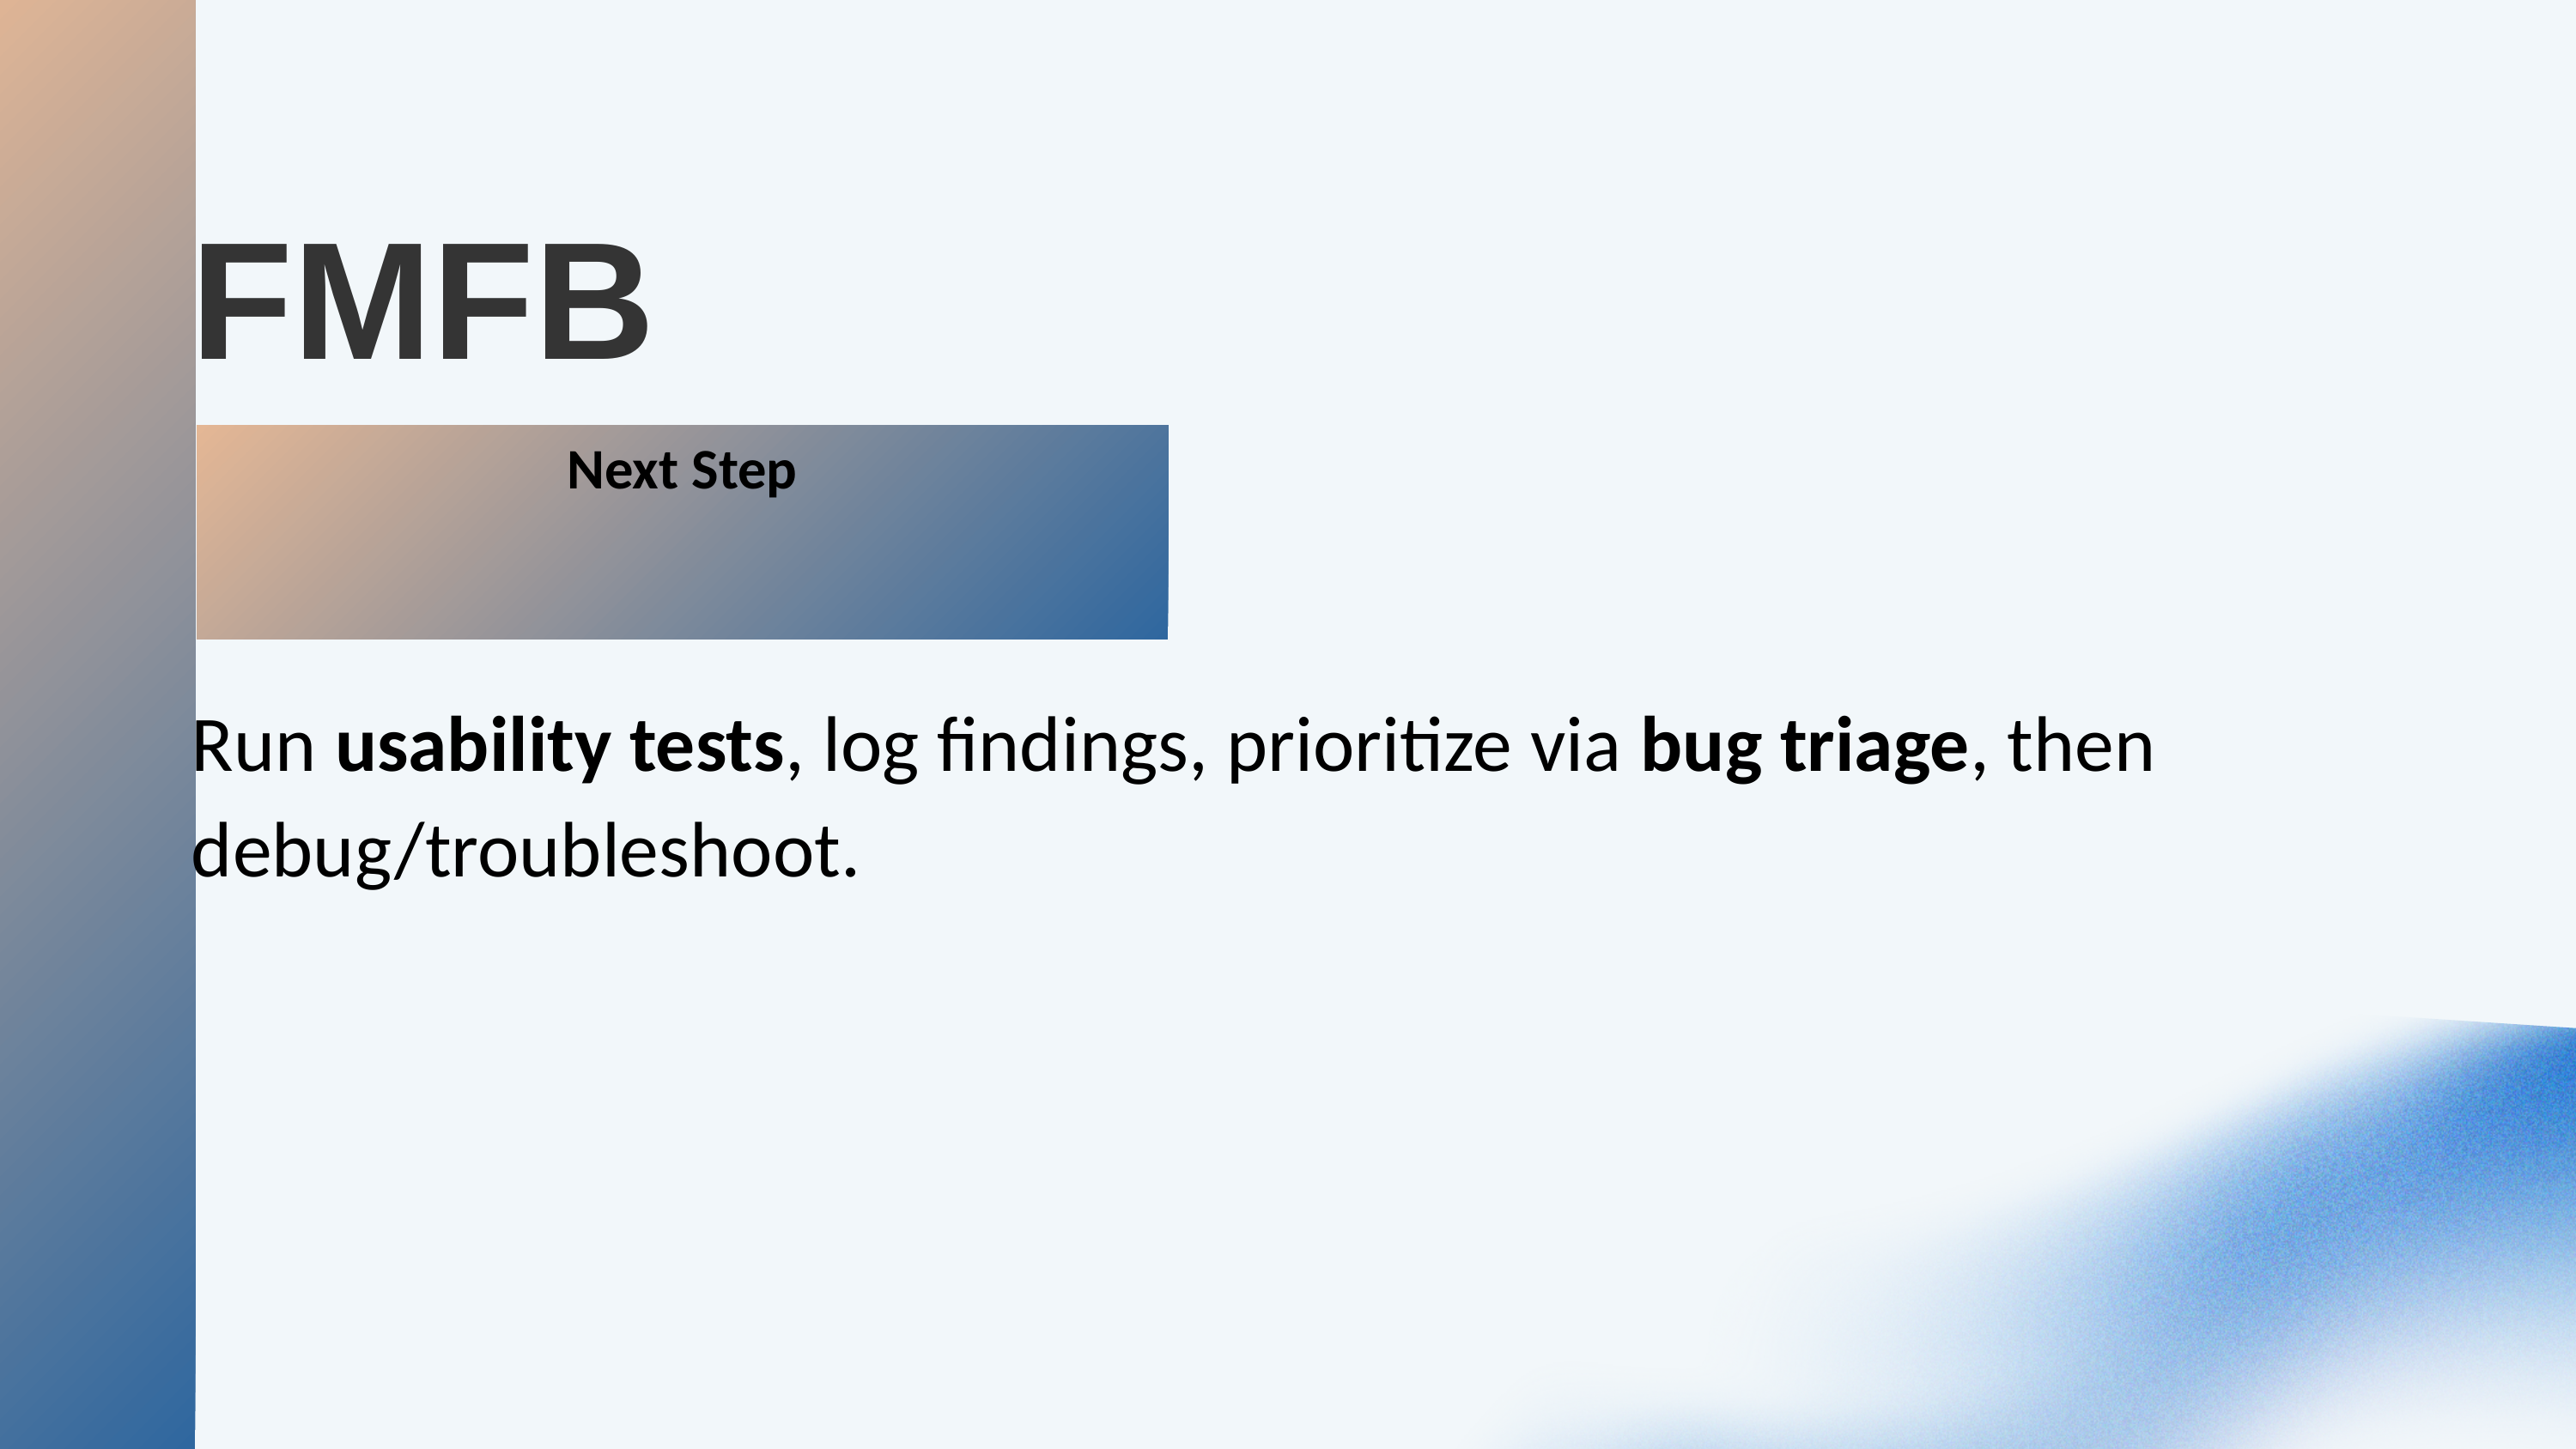

FMFB
Next Step

Run usability tests, log findings, prioritize via bug triage, then debug/troubleshoot.